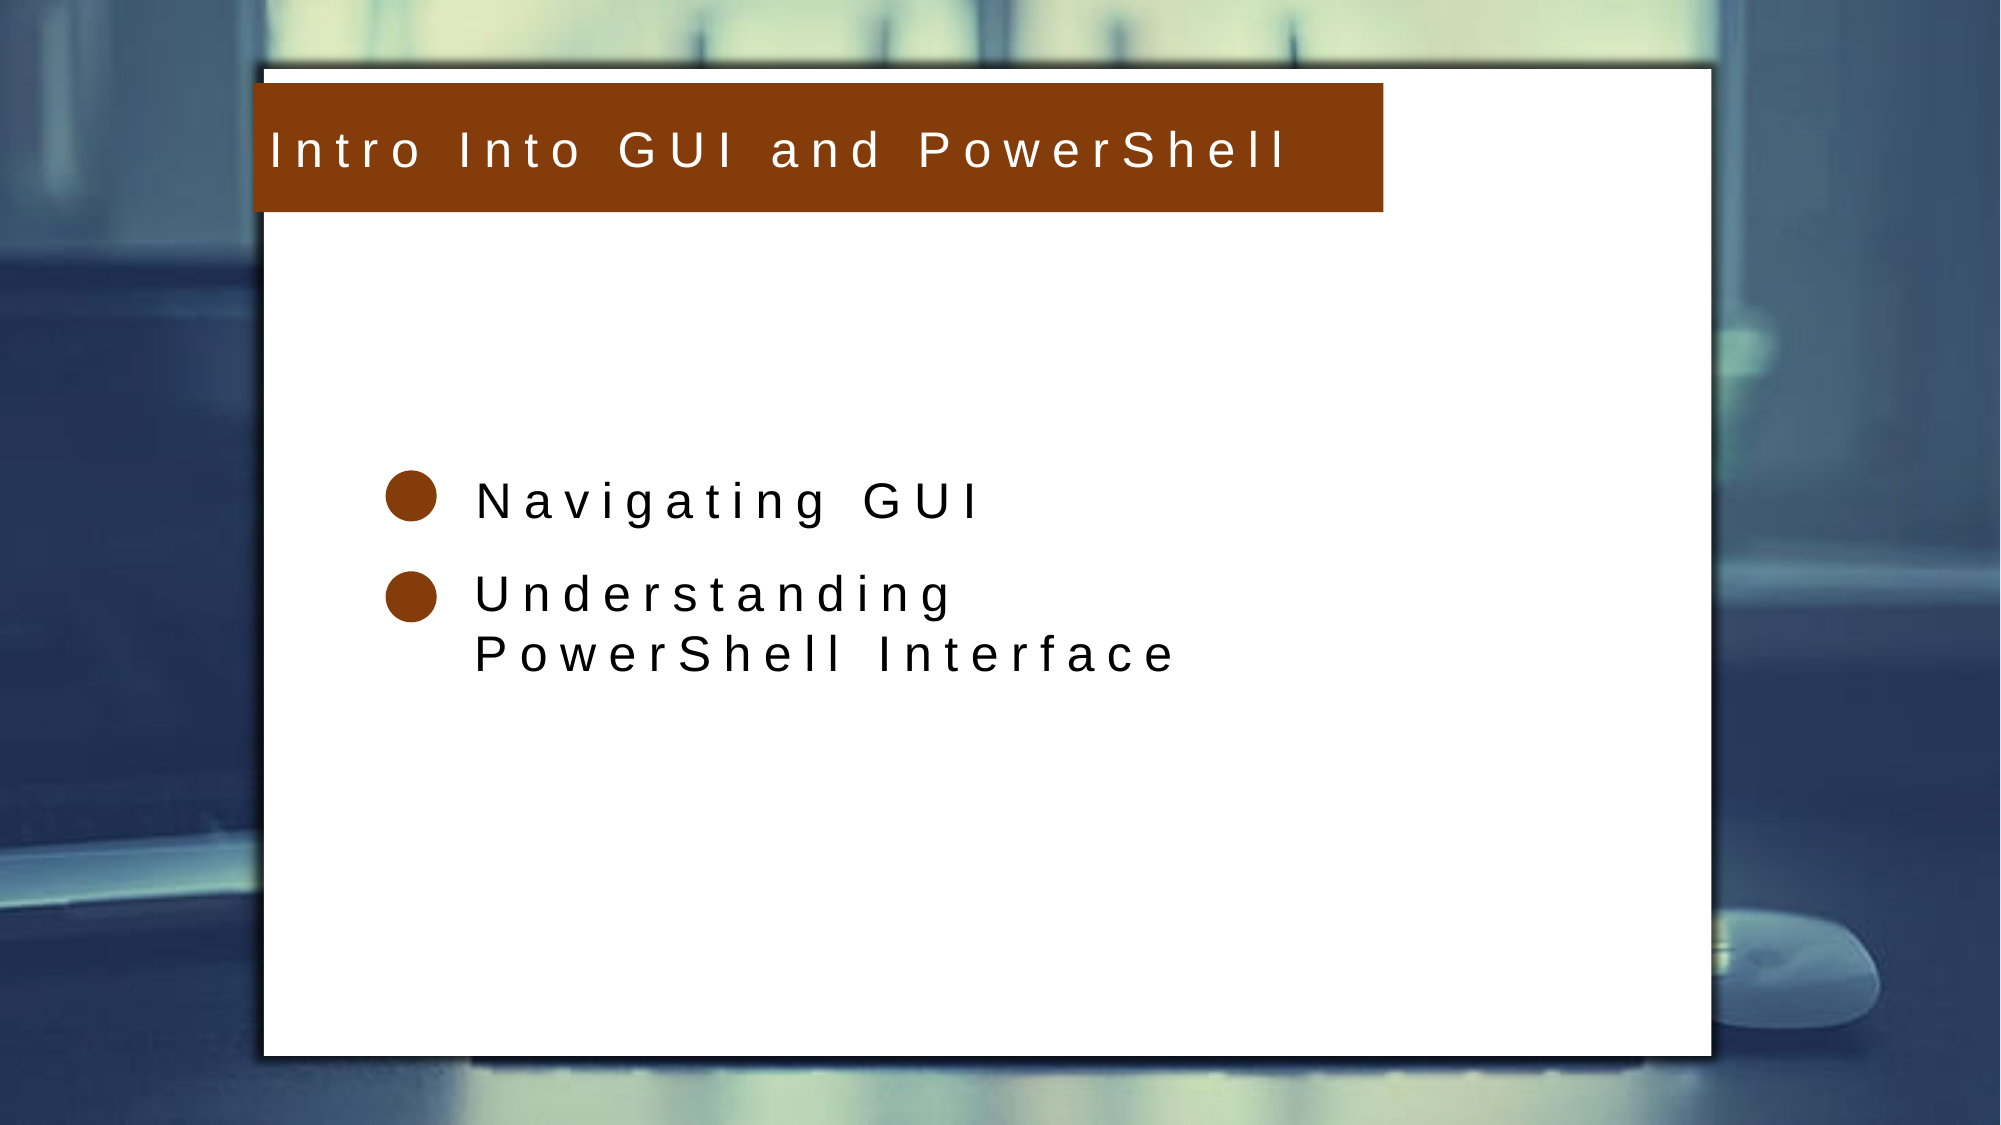

Intro Into GUI and PowerShell
Navigating GUI

Understanding PowerShell Interface